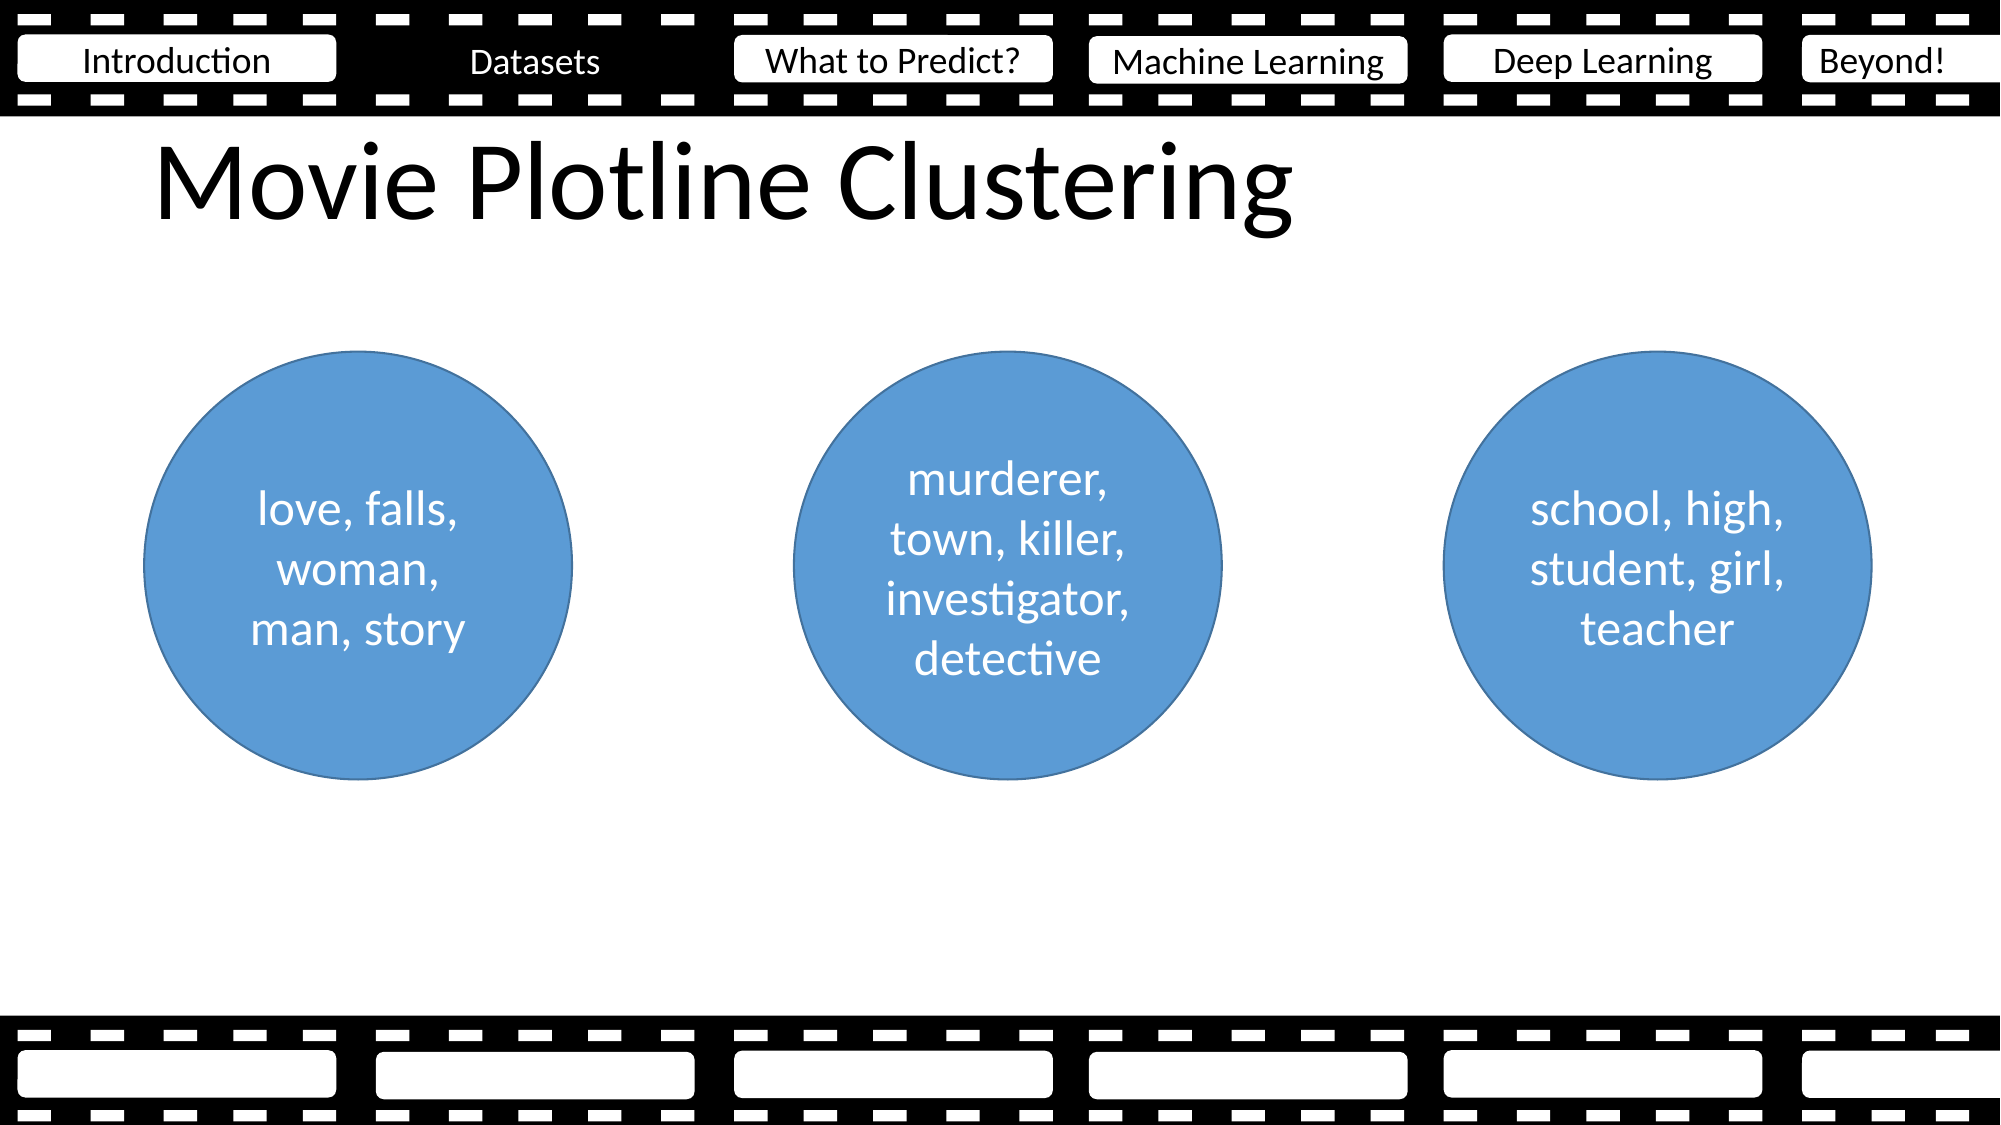

Introduction
Deep Learning
Beyond!
What to Predict?
Datasets
Machine Learning
# Movie Plotline Clustering

love, falls, woman, man, story
murderer, town, killer, investigator, detective
school, high, student, girl, teacher